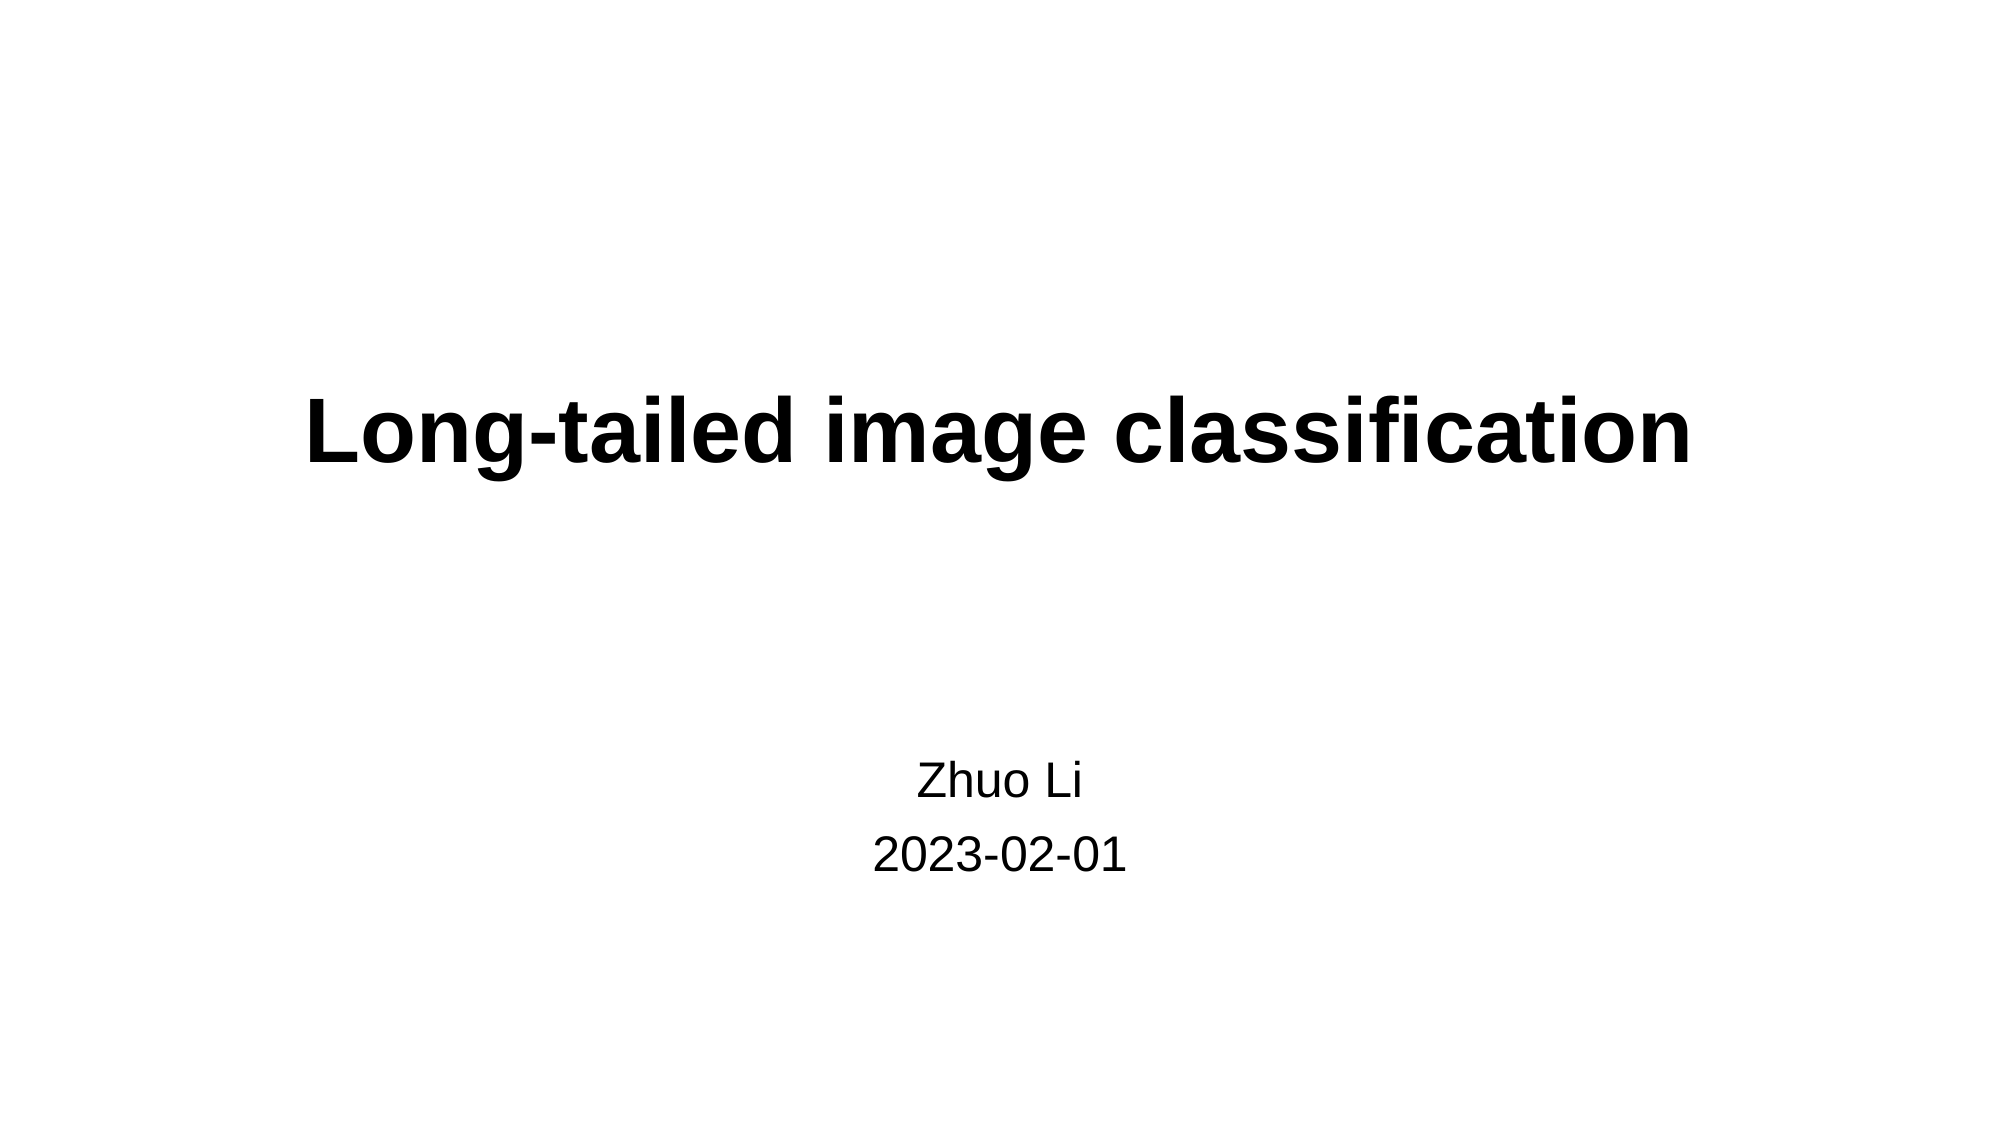

# Long-tailed image classification
Zhuo Li
2023-02-01